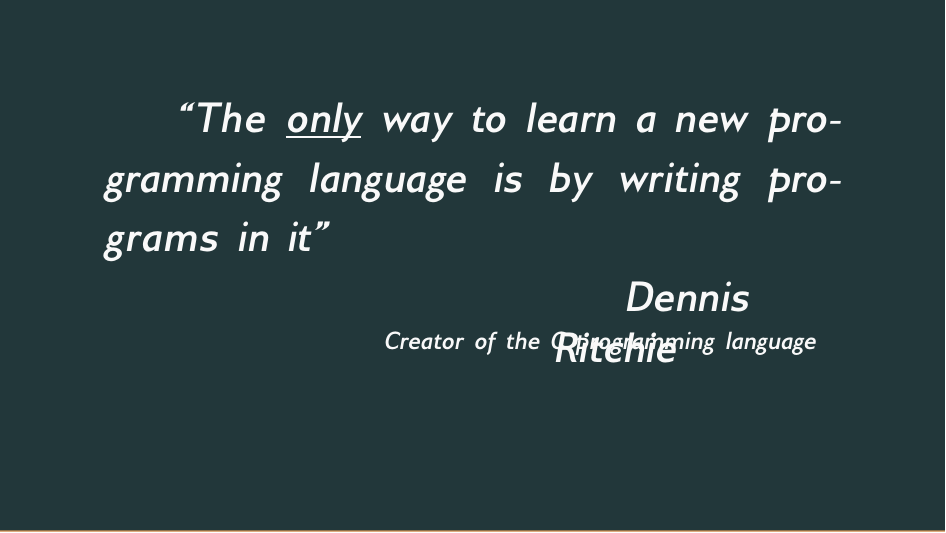

# “The only way to learn a new pro- gramming language is by writing pro- grams in it”
Dennis Ritchie
Creator of the C programming language